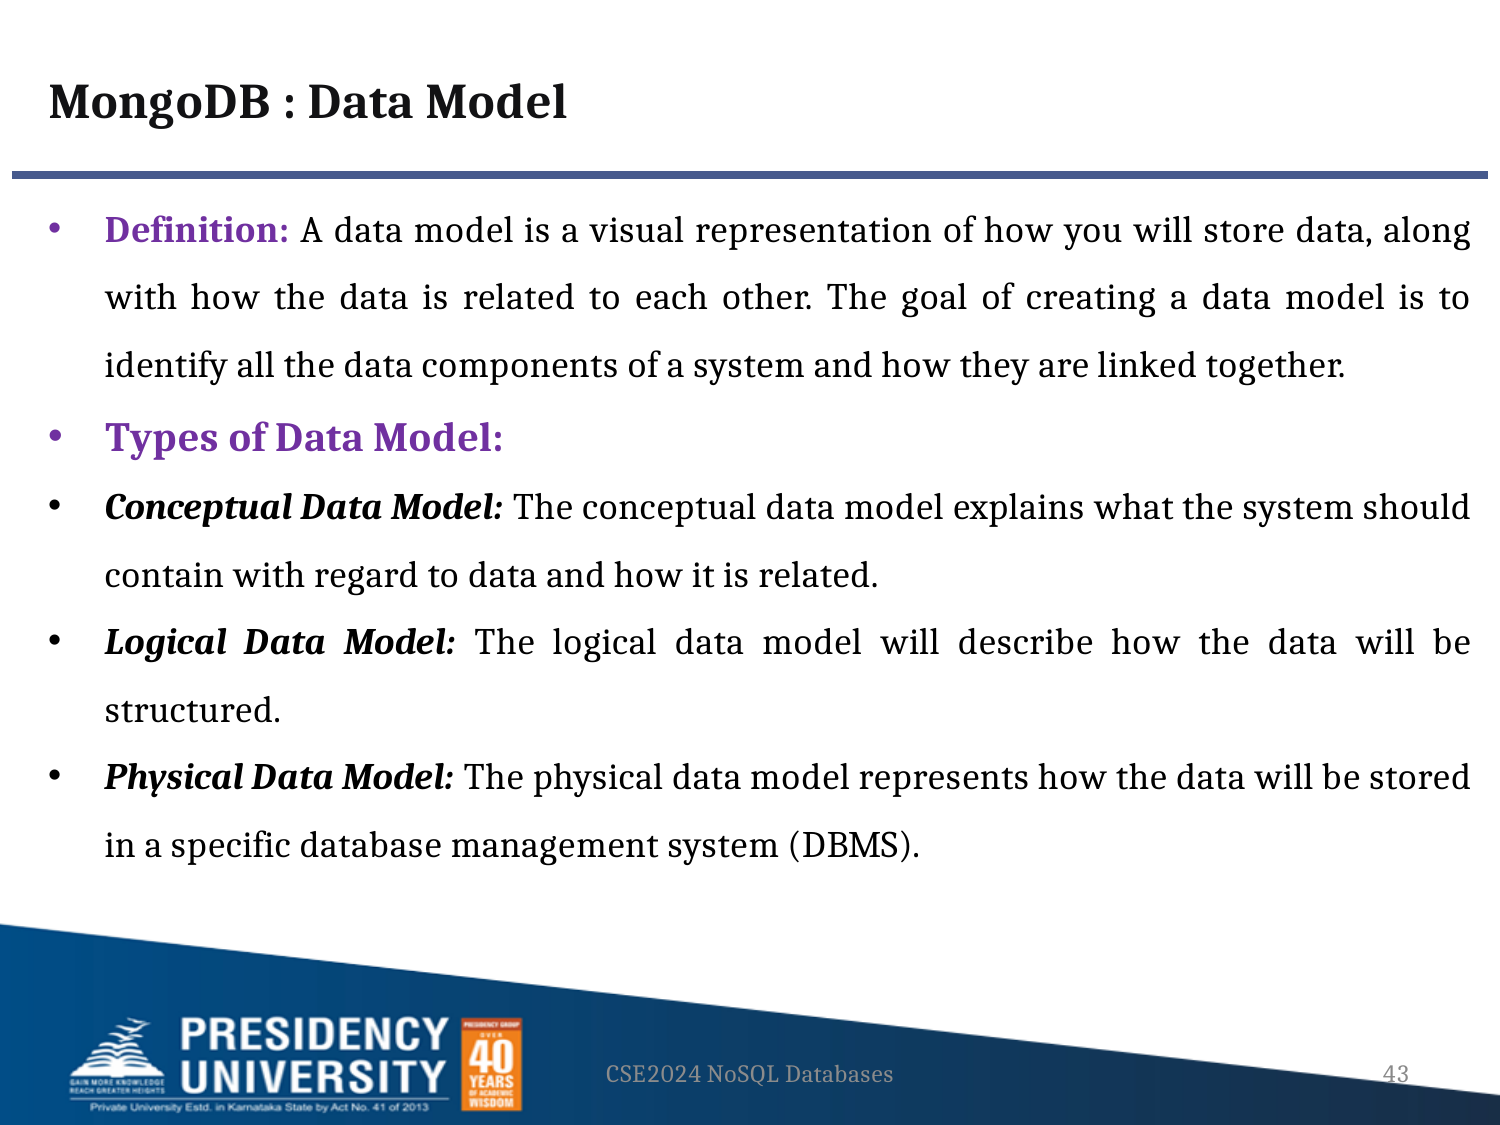

MongoDB : Data Model
Definition: A data model is a visual representation of how you will store data, along with how the data is related to each other. The goal of creating a data model is to identify all the data components of a system and how they are linked together.
Types of Data Model:
Conceptual Data Model: The conceptual data model explains what the system should contain with regard to data and how it is related.
Logical Data Model: The logical data model will describe how the data will be structured.
Physical Data Model: The physical data model represents how the data will be stored in a specific database management system (DBMS).

CSE2024 NoSQL Databases
43